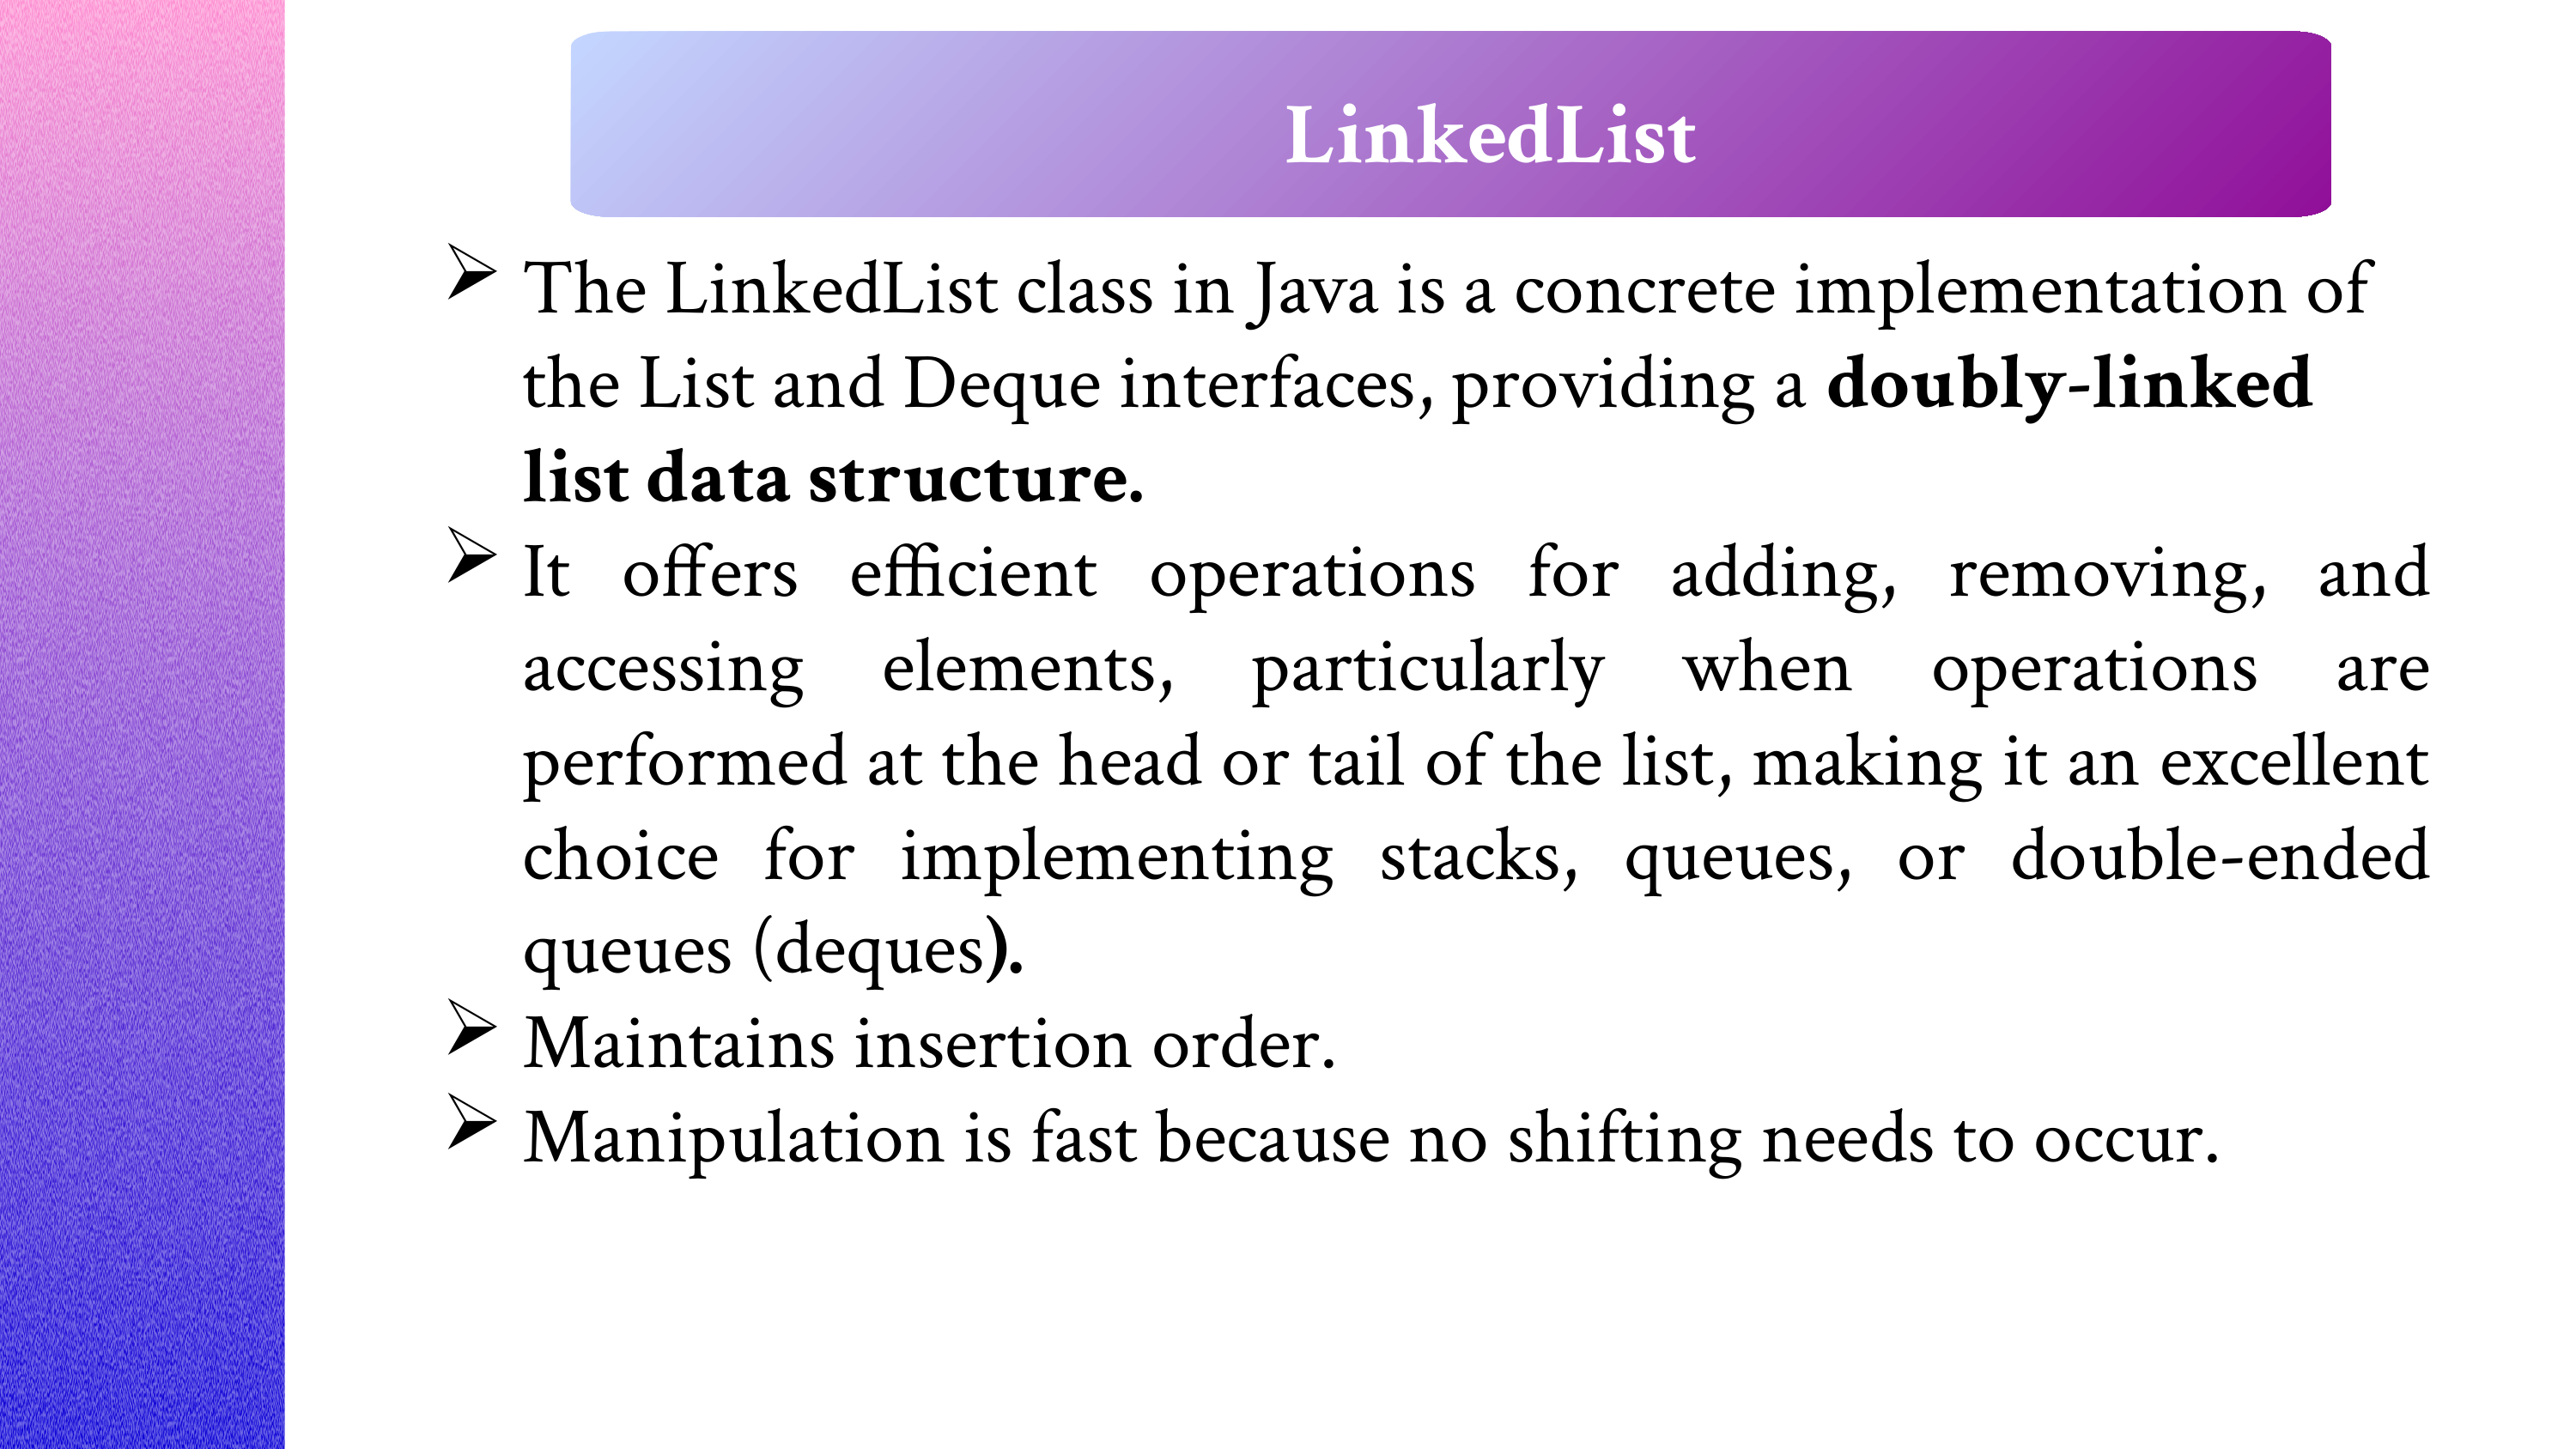

LinkedList
The LinkedList class in Java is a concrete implementation of the List and Deque interfaces, providing a doubly-linked list data structure.
It offers efficient operations for adding, removing, and accessing elements, particularly when operations are performed at the head or tail of the list, making it an excellent choice for implementing stacks, queues, or double-ended queues (deques).
Maintains insertion order.
Manipulation is fast because no shifting needs to occur.